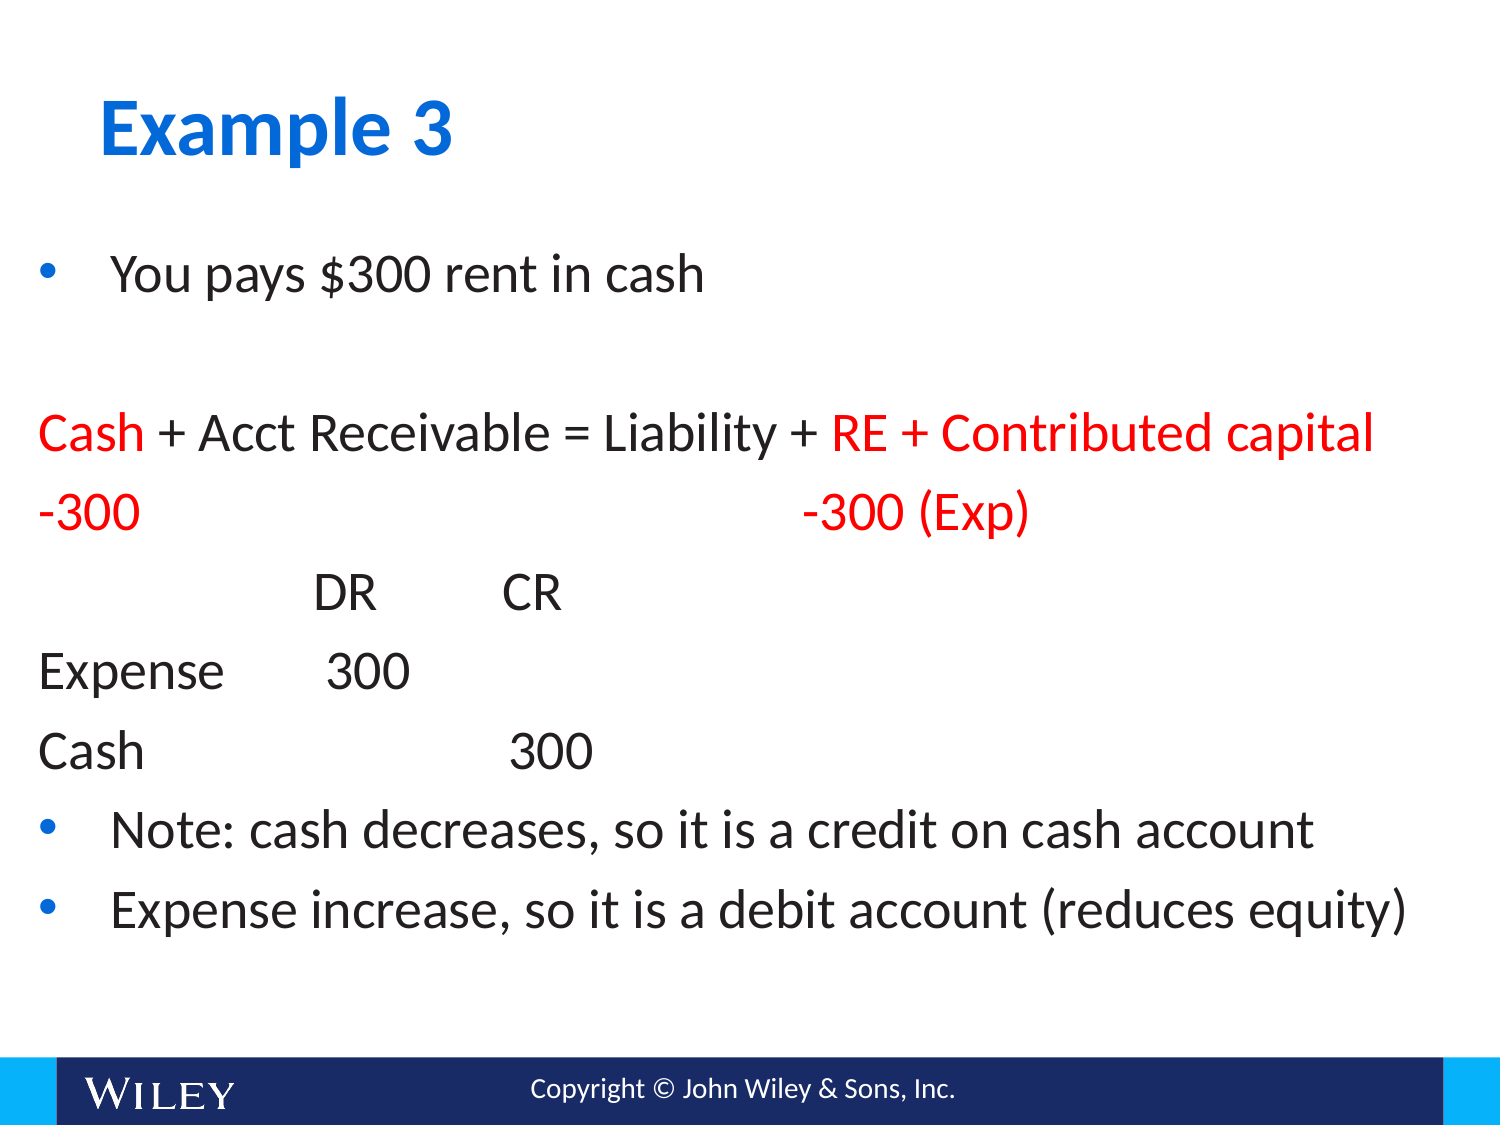

# Example 3
You pays $300 rent in cash

Cash + Acct Receivable = Liability + RE + Contributed capital
-300                                                     -300 (Exp)
                      DR          CR
Expense        300
Cash                             300
Note: cash decreases, so it is a credit on cash account
Expense increase, so it is a debit account (reduces equity)